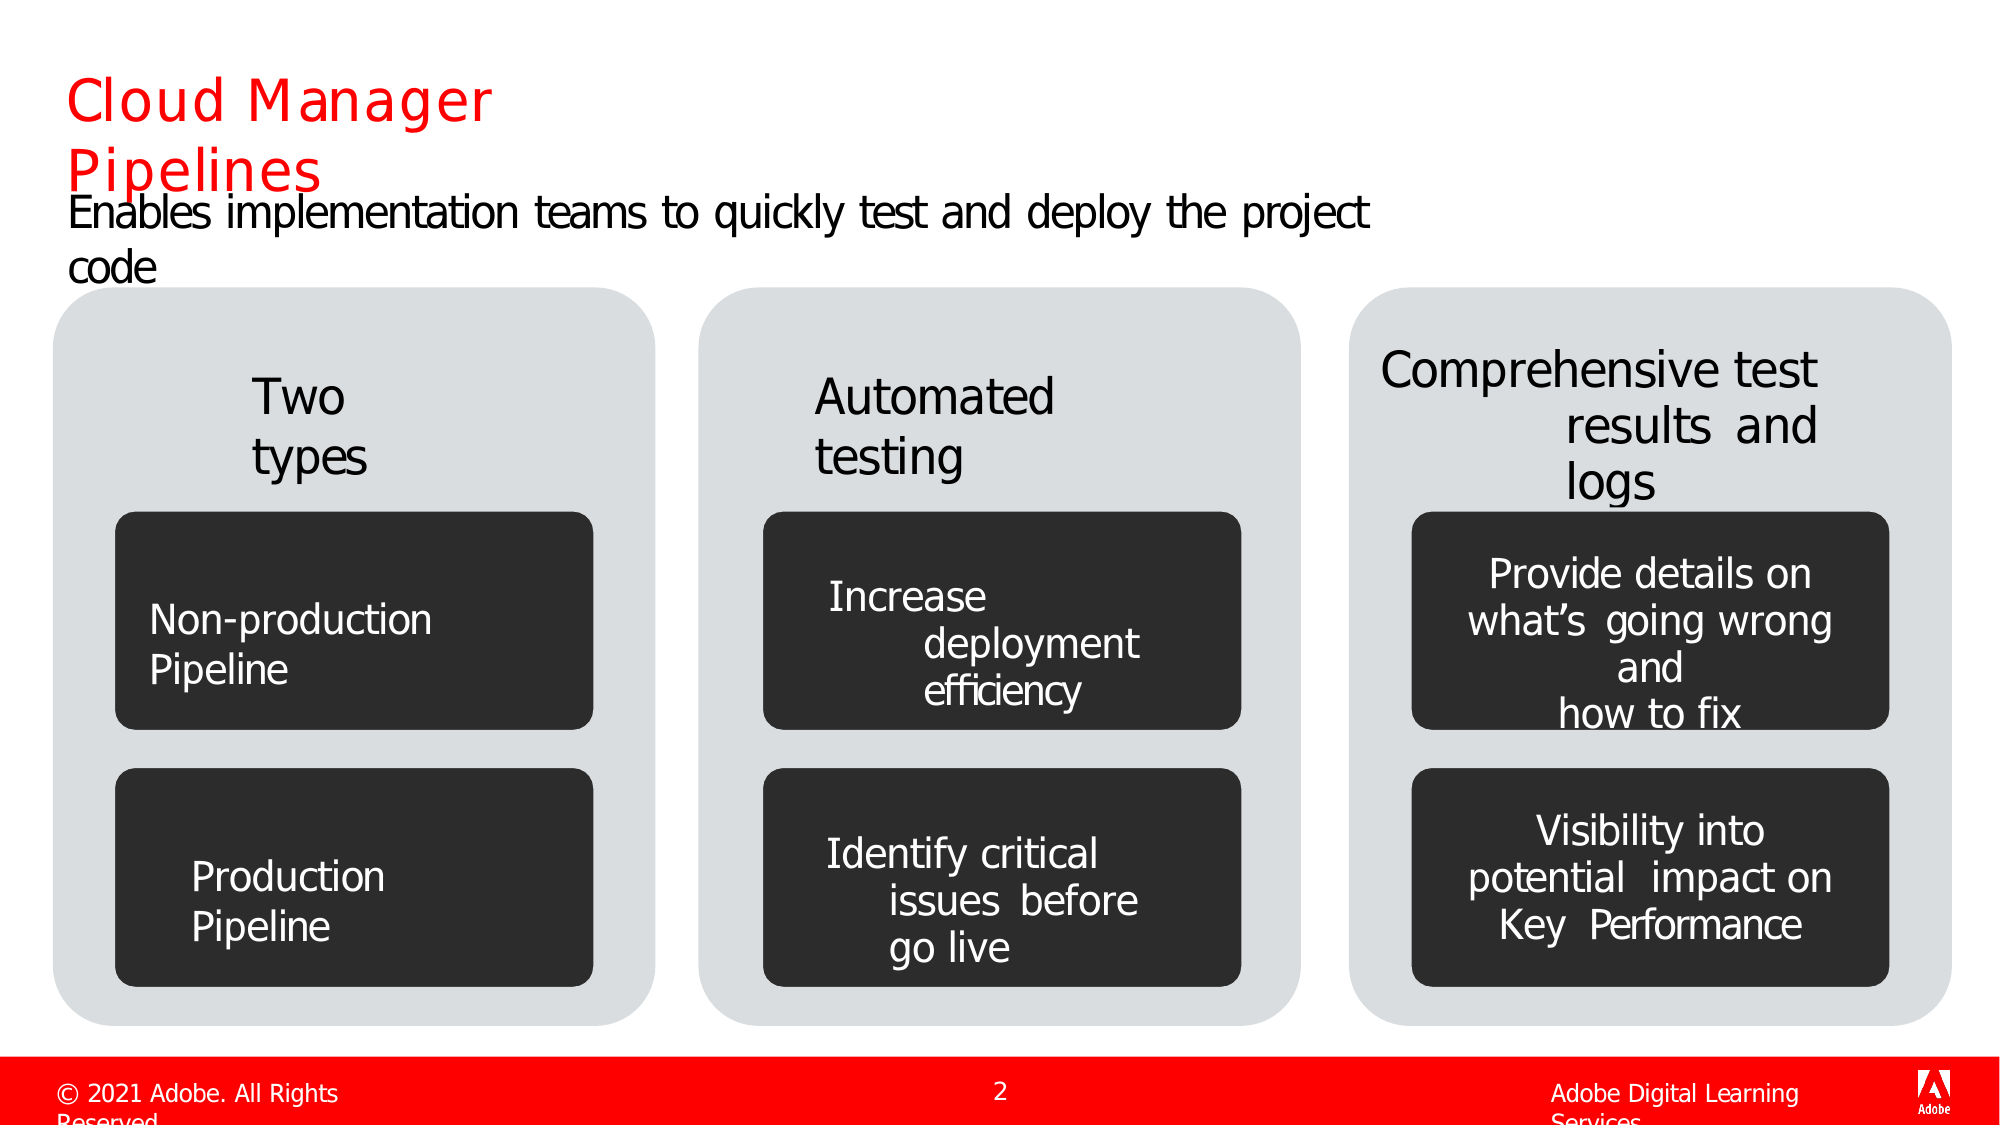

# Cloud Manager Pipelines
Enables implementation teams to quickly test and deploy the project code

Comprehensive test results  and logs
Two types
Automated testing

Provide details on what’s  going wrong and
how to fix
Increase deployment  efficiency
Non-production Pipeline

Visibility into potential  impact on Key  Performance
Identify critical issues  before go live
Production Pipeline
2
© 2021 Adobe. All Rights Reserved
Adobe Digital Learning Services